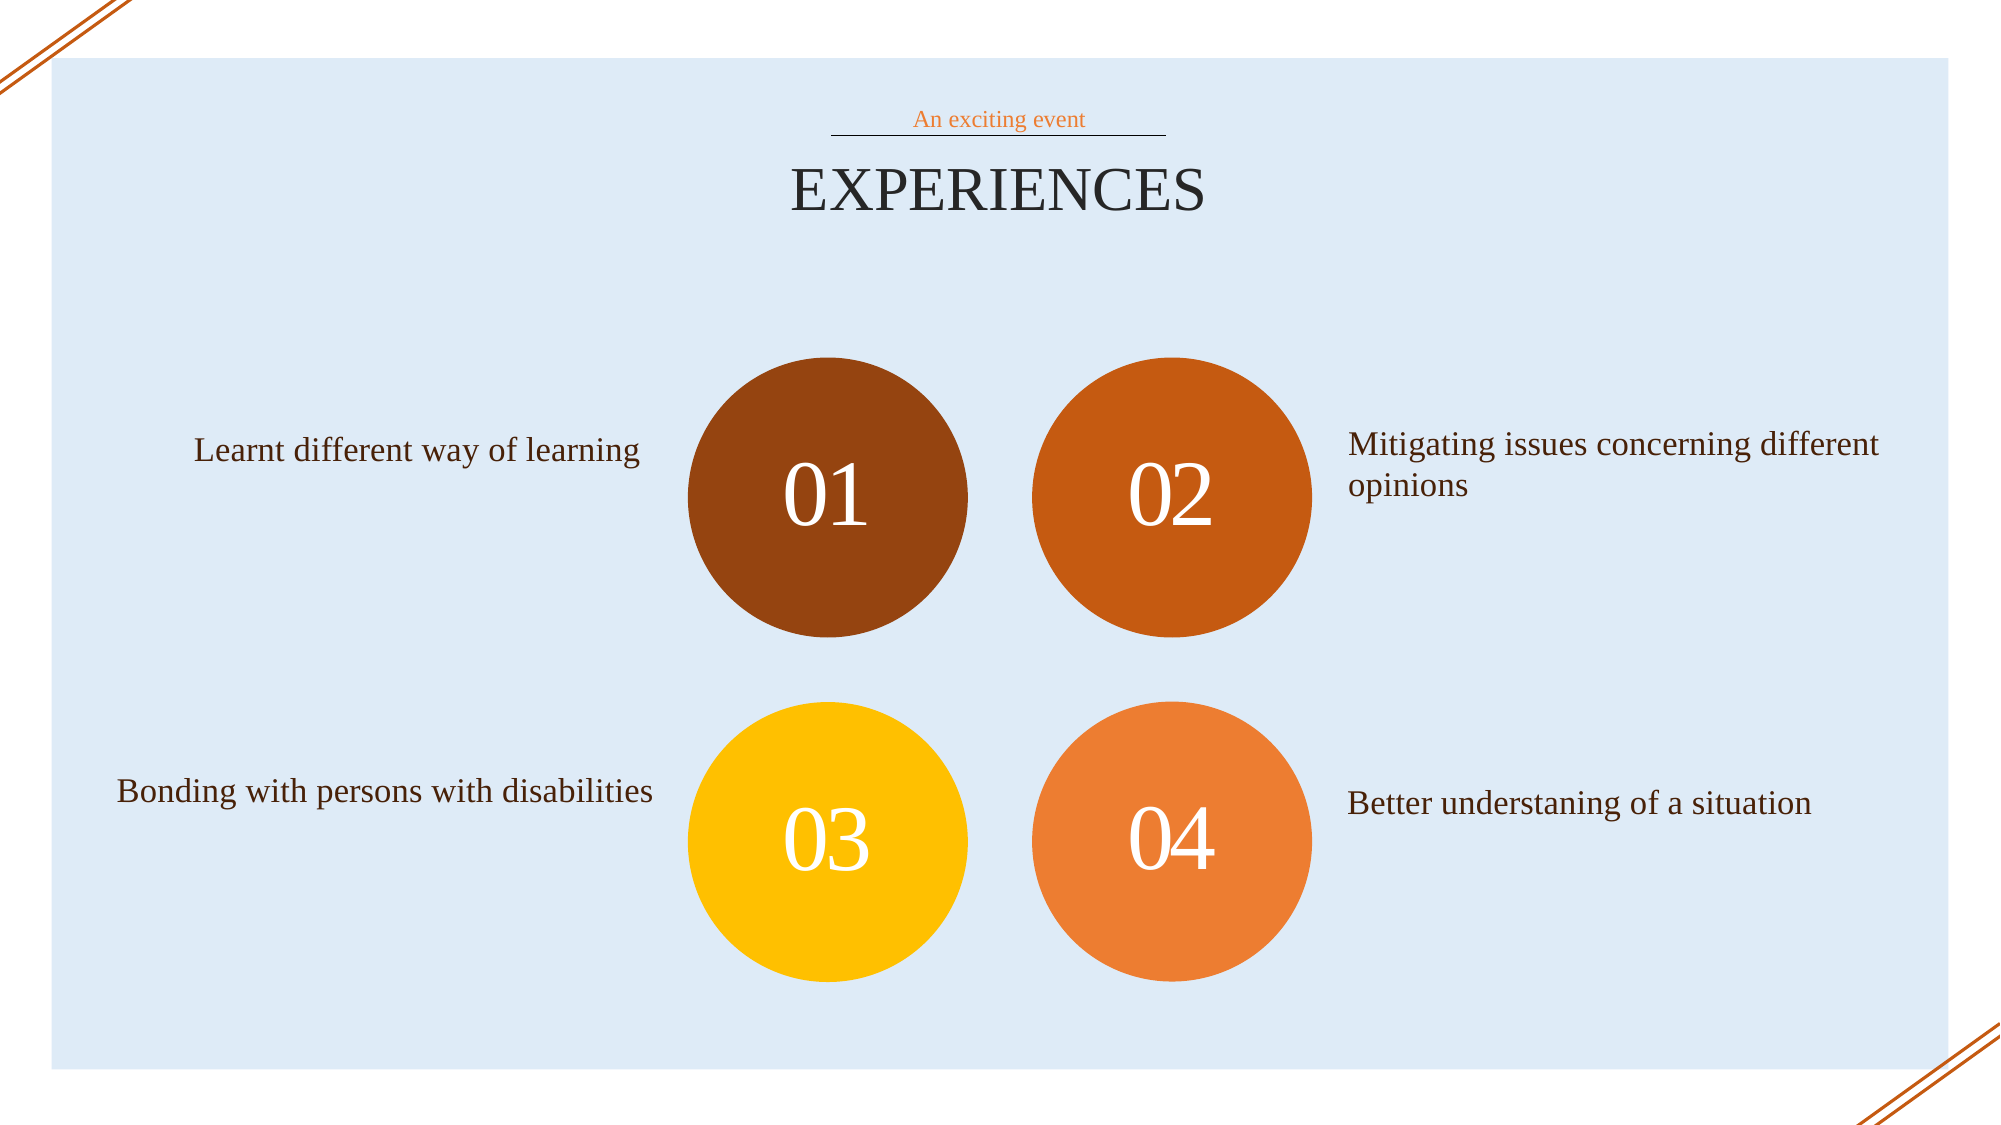

An exciting event
EXPERIENCES

Mitigating issues concerning different opinions
Learnt different way of learning
01
02

Bonding with persons with disabilities
Better understaning of a situation
04
03